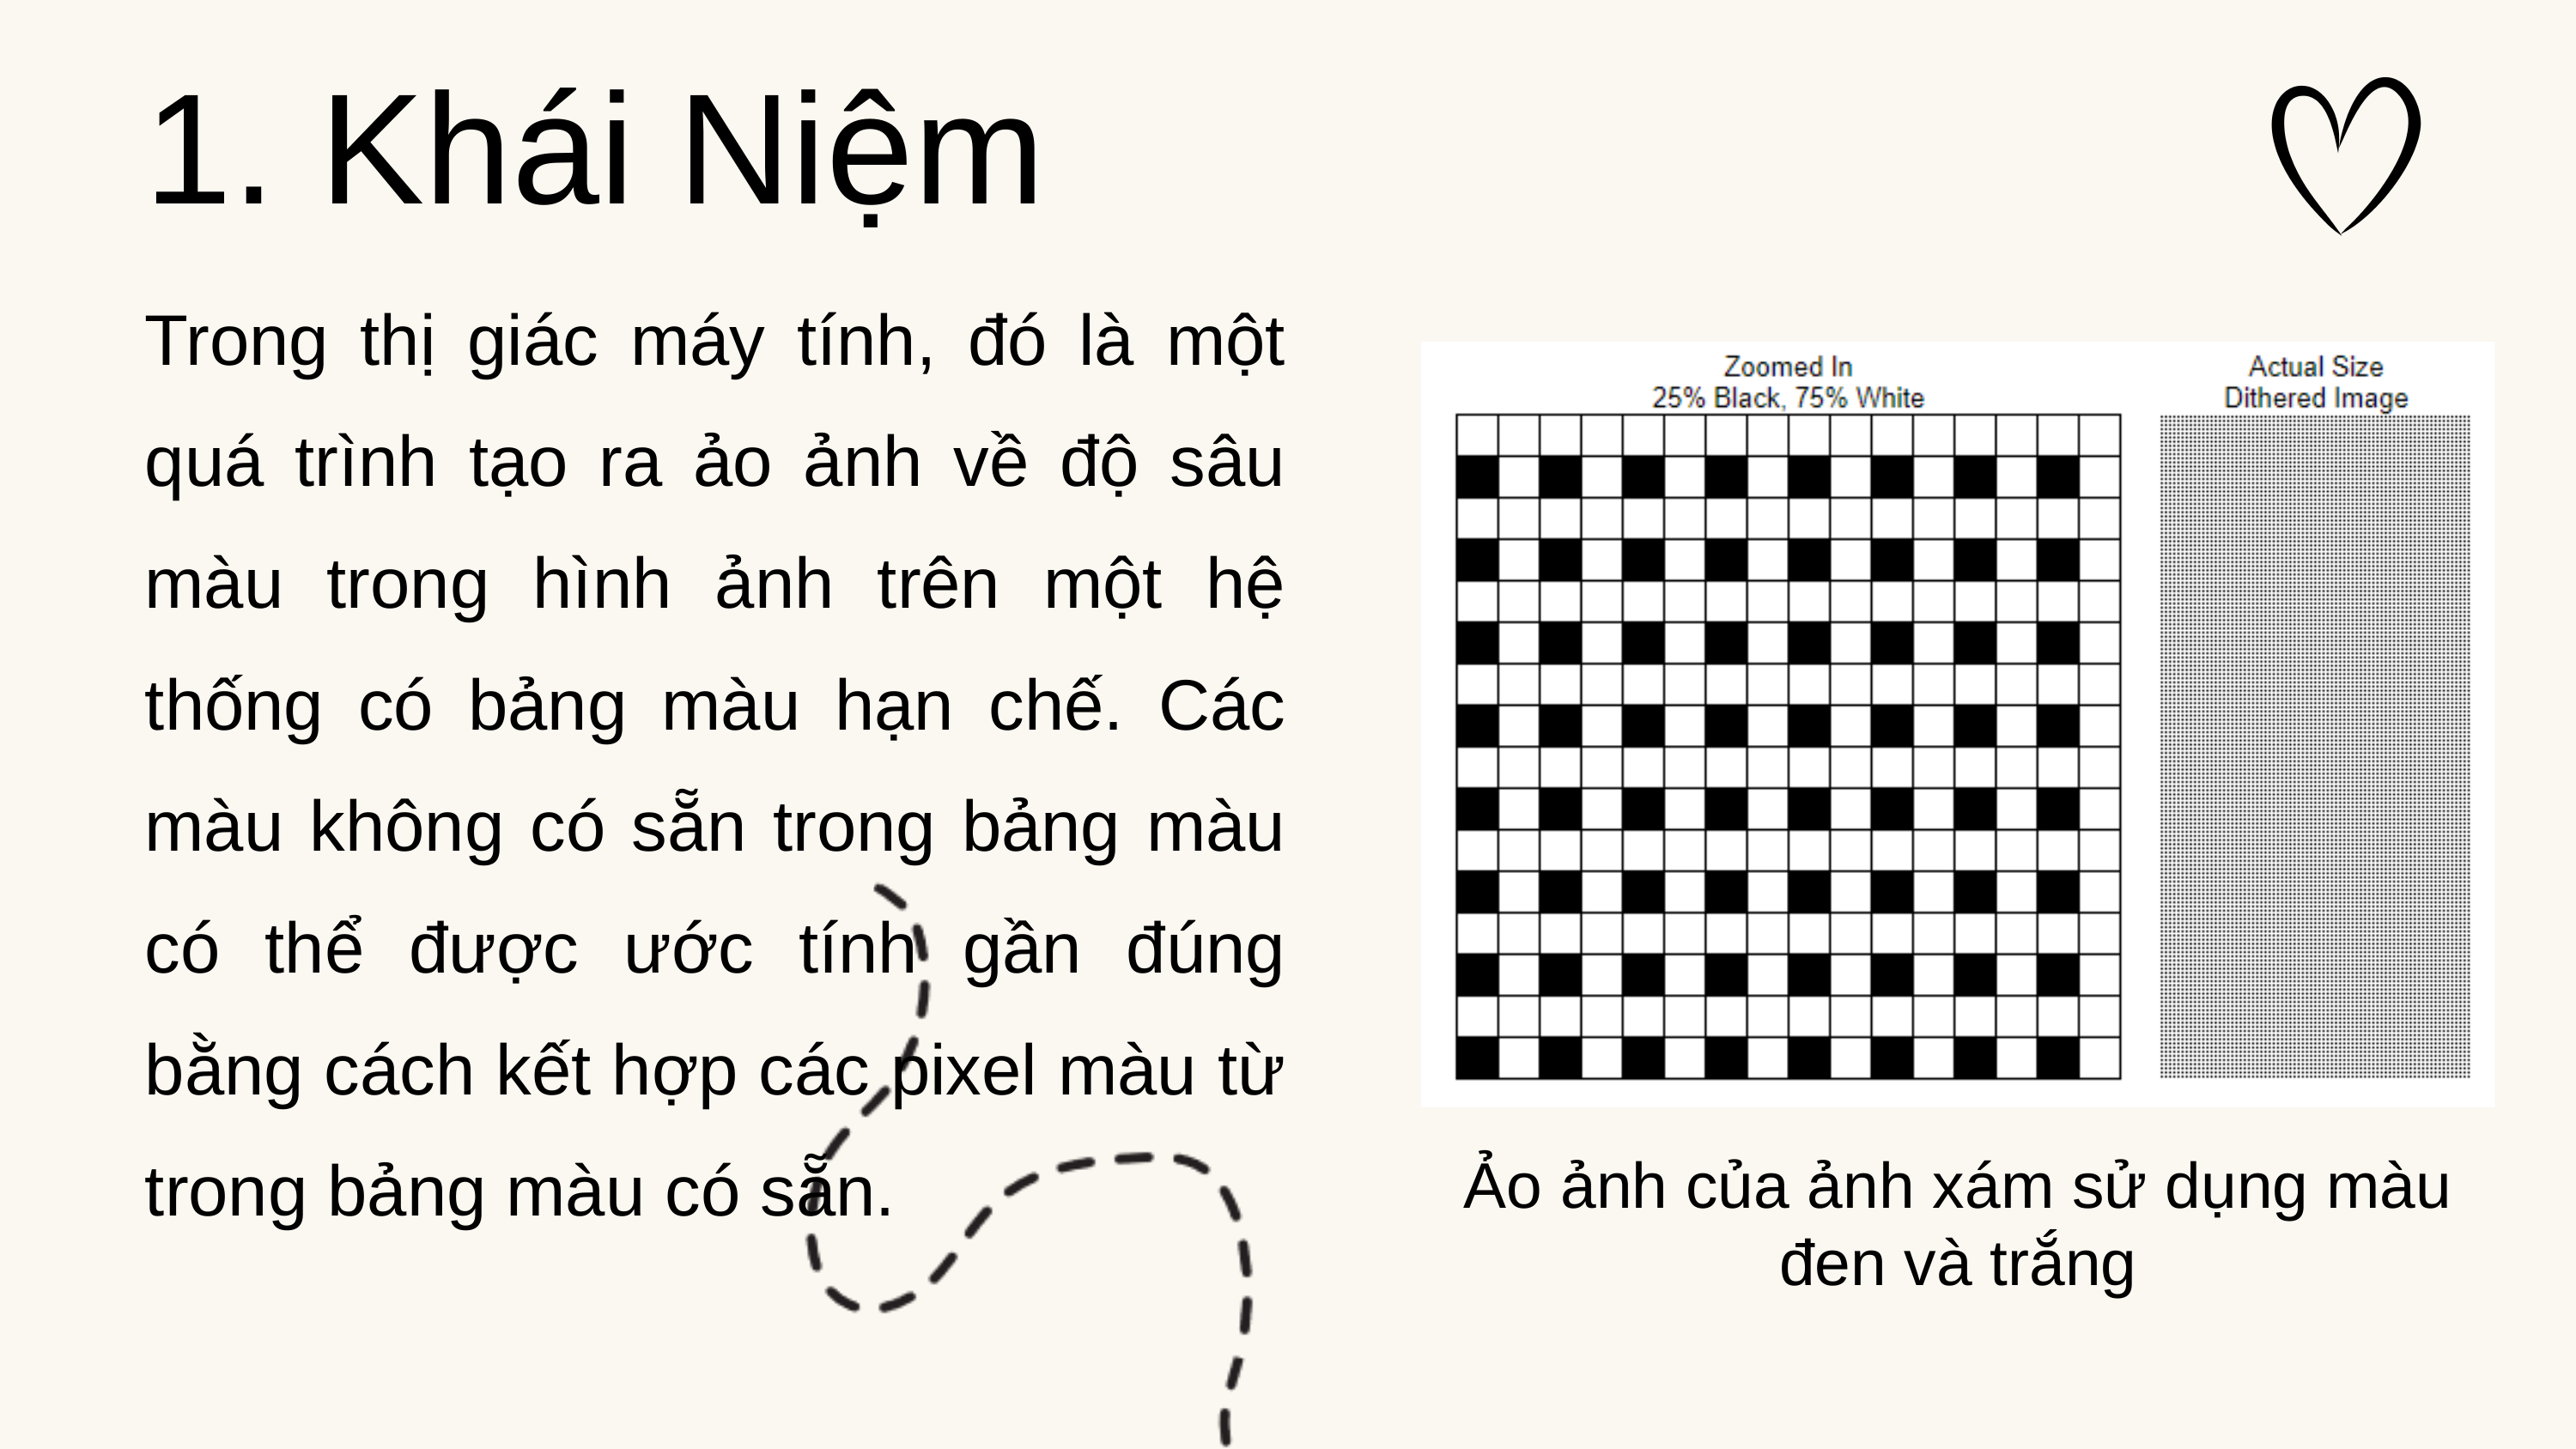

1. Khái Niệm

Trong thị giác máy tính, đó là một quá trình tạo ra ảo ảnh về độ sâu màu trong hình ảnh trên một hệ thống có bảng màu hạn chế. Các màu không có sẵn trong bảng màu có thể được ước tính gần đúng bằng cách kết hợp các pixel màu từ trong bảng màu có sẵn.

Ảo ảnh của ảnh xám sử dụng màu đen và trắng